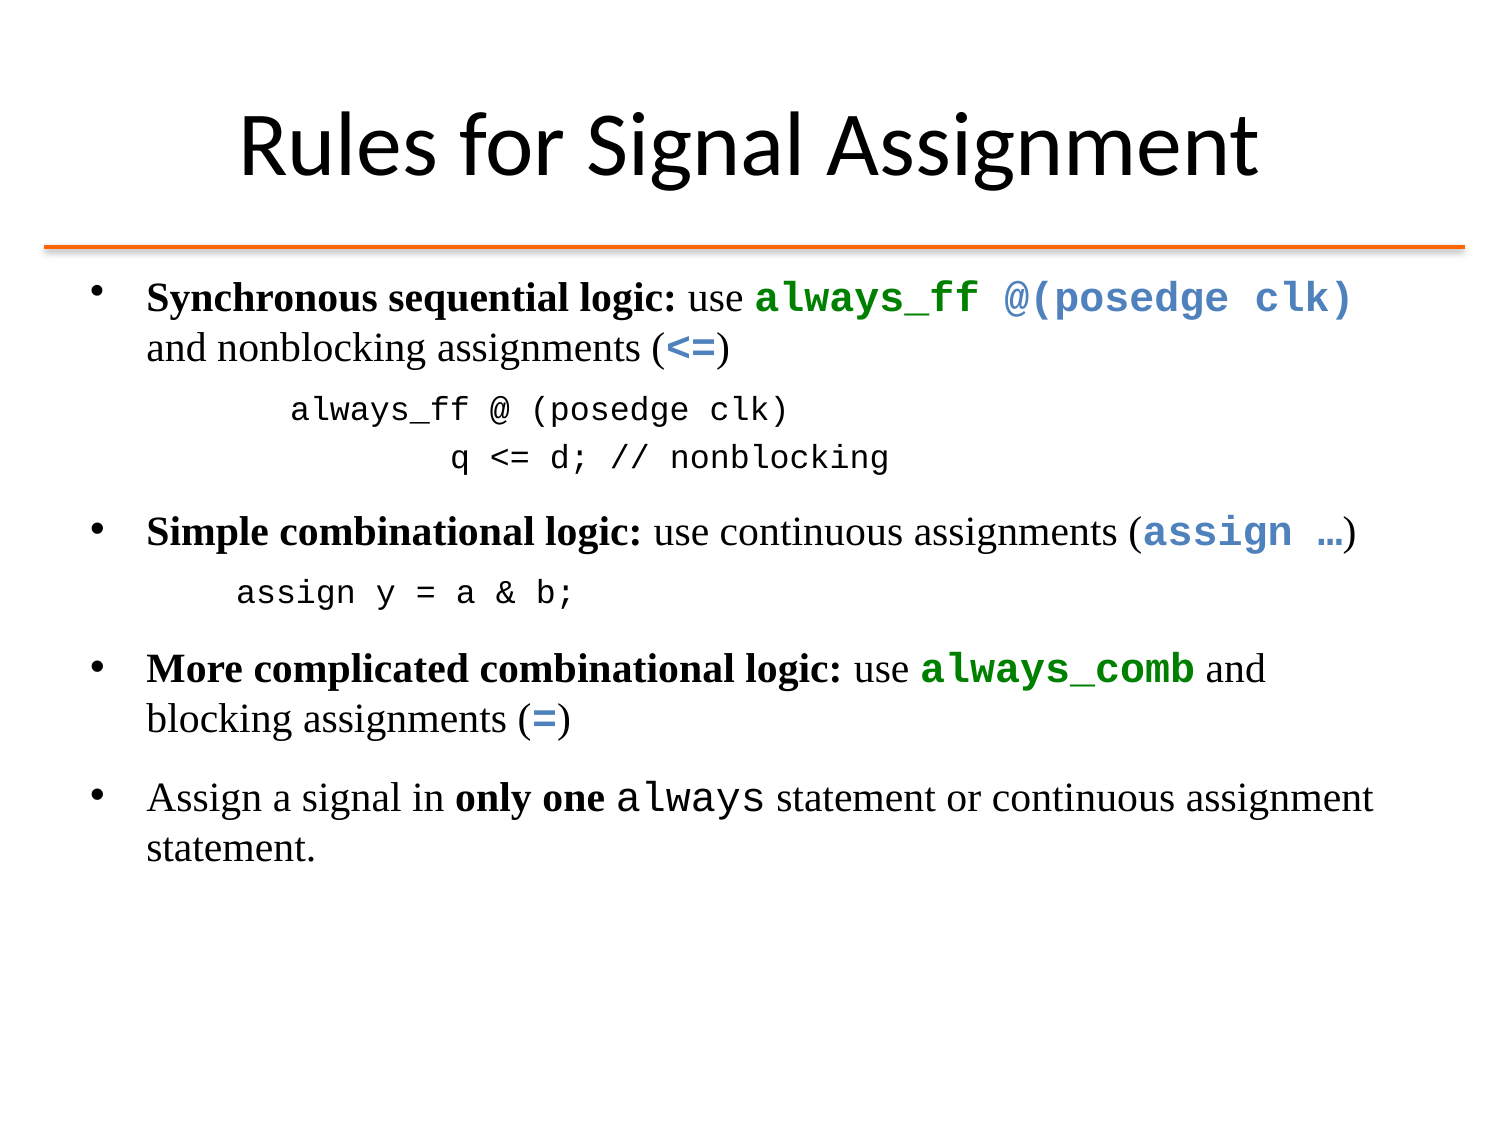

# Rules for Signal Assignment

Synchronous sequential logic: use always_ff @(posedge clk) and nonblocking assignments (<=)
        always_ff @ (posedge clk)
		   q <= d; // nonblocking

Simple combinational logic: use continuous assignments (assign …)
             assign y = a & b;

More complicated combinational logic: use always_comb and blocking assignments (=)

Assign a signal in only one always statement or continuous assignment statement.